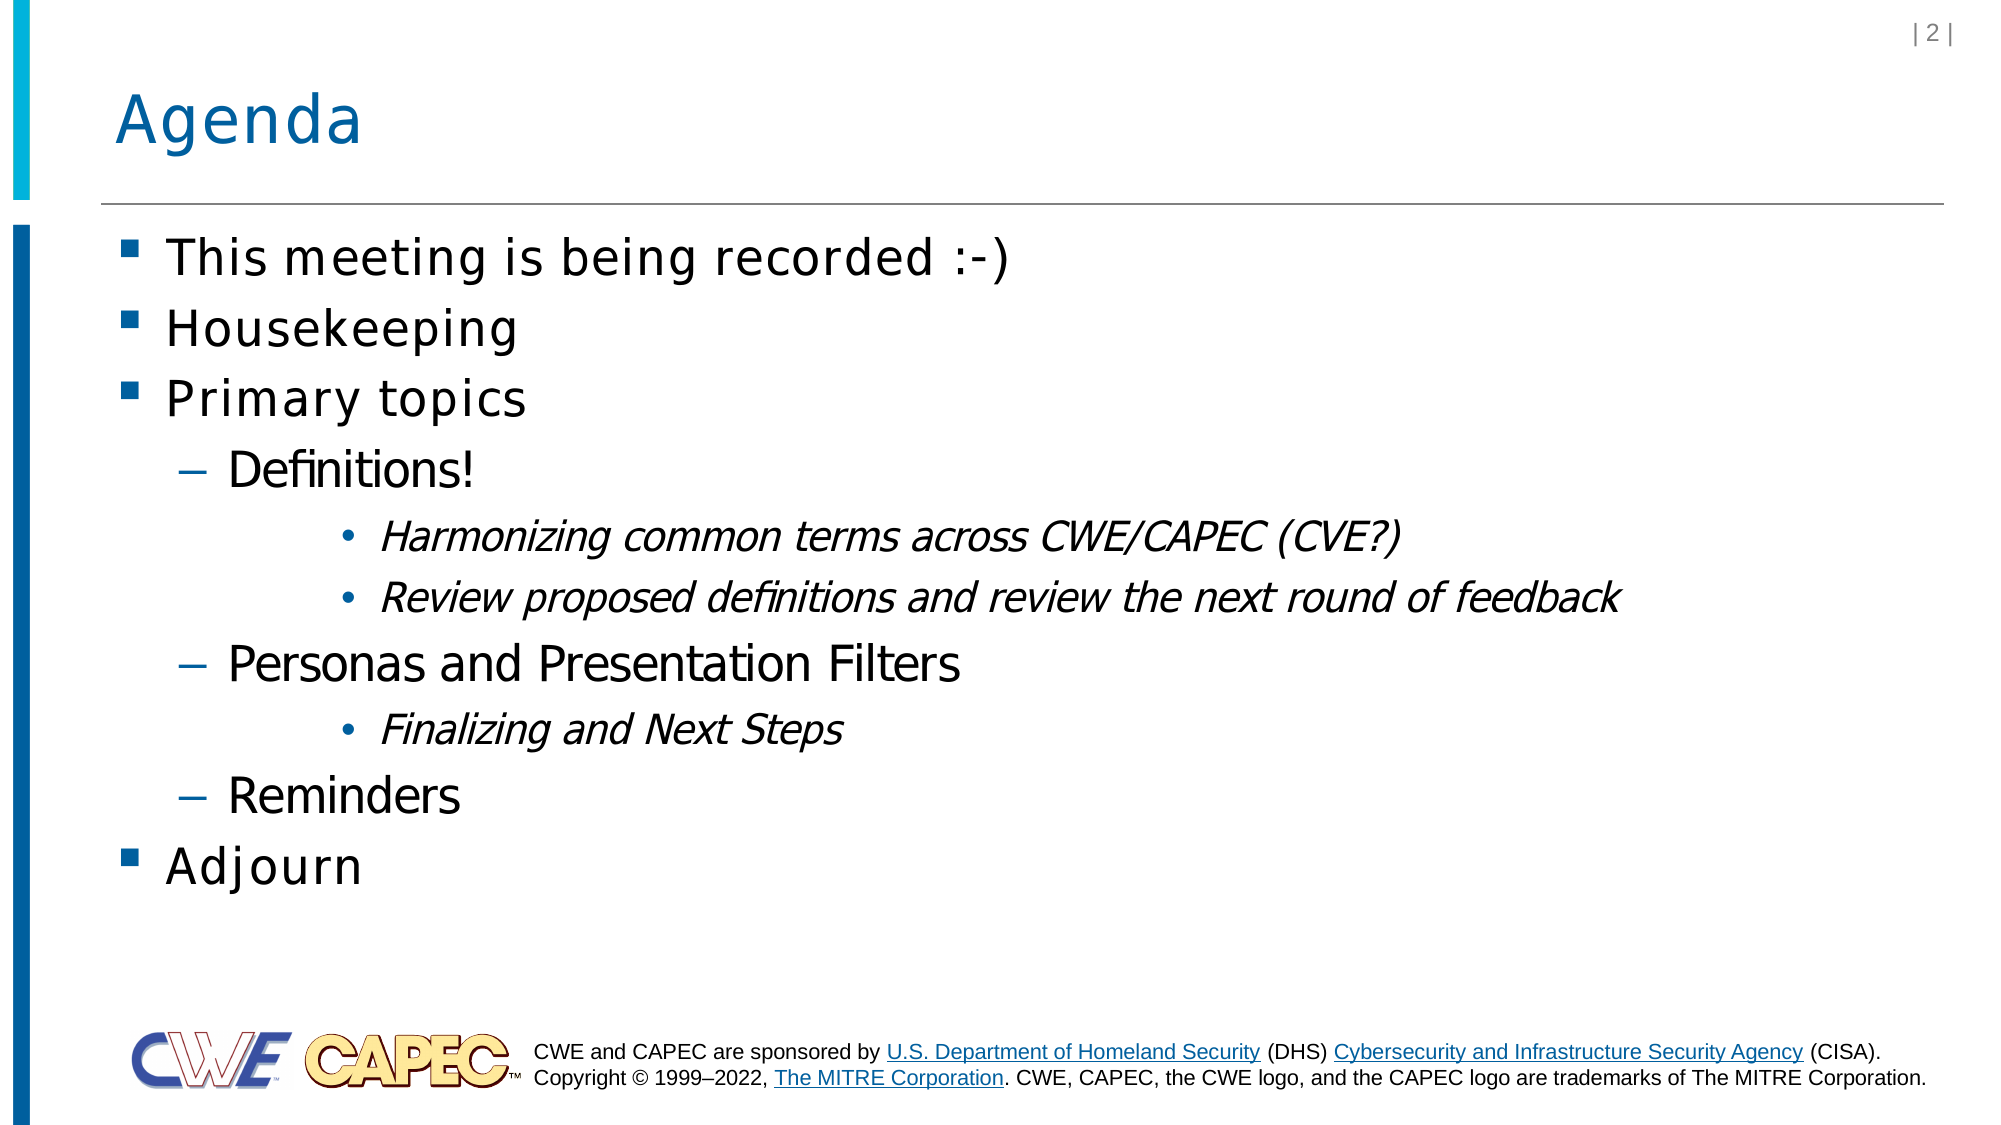

| 2 |
# Agenda
This meeting is being recorded :-)
Housekeeping
Primary topics
Definitions!
Harmonizing common terms across CWE/CAPEC (CVE?)
Review proposed definitions and review the next round of feedback
Personas and Presentation Filters
Finalizing and Next Steps
Reminders
Adjourn